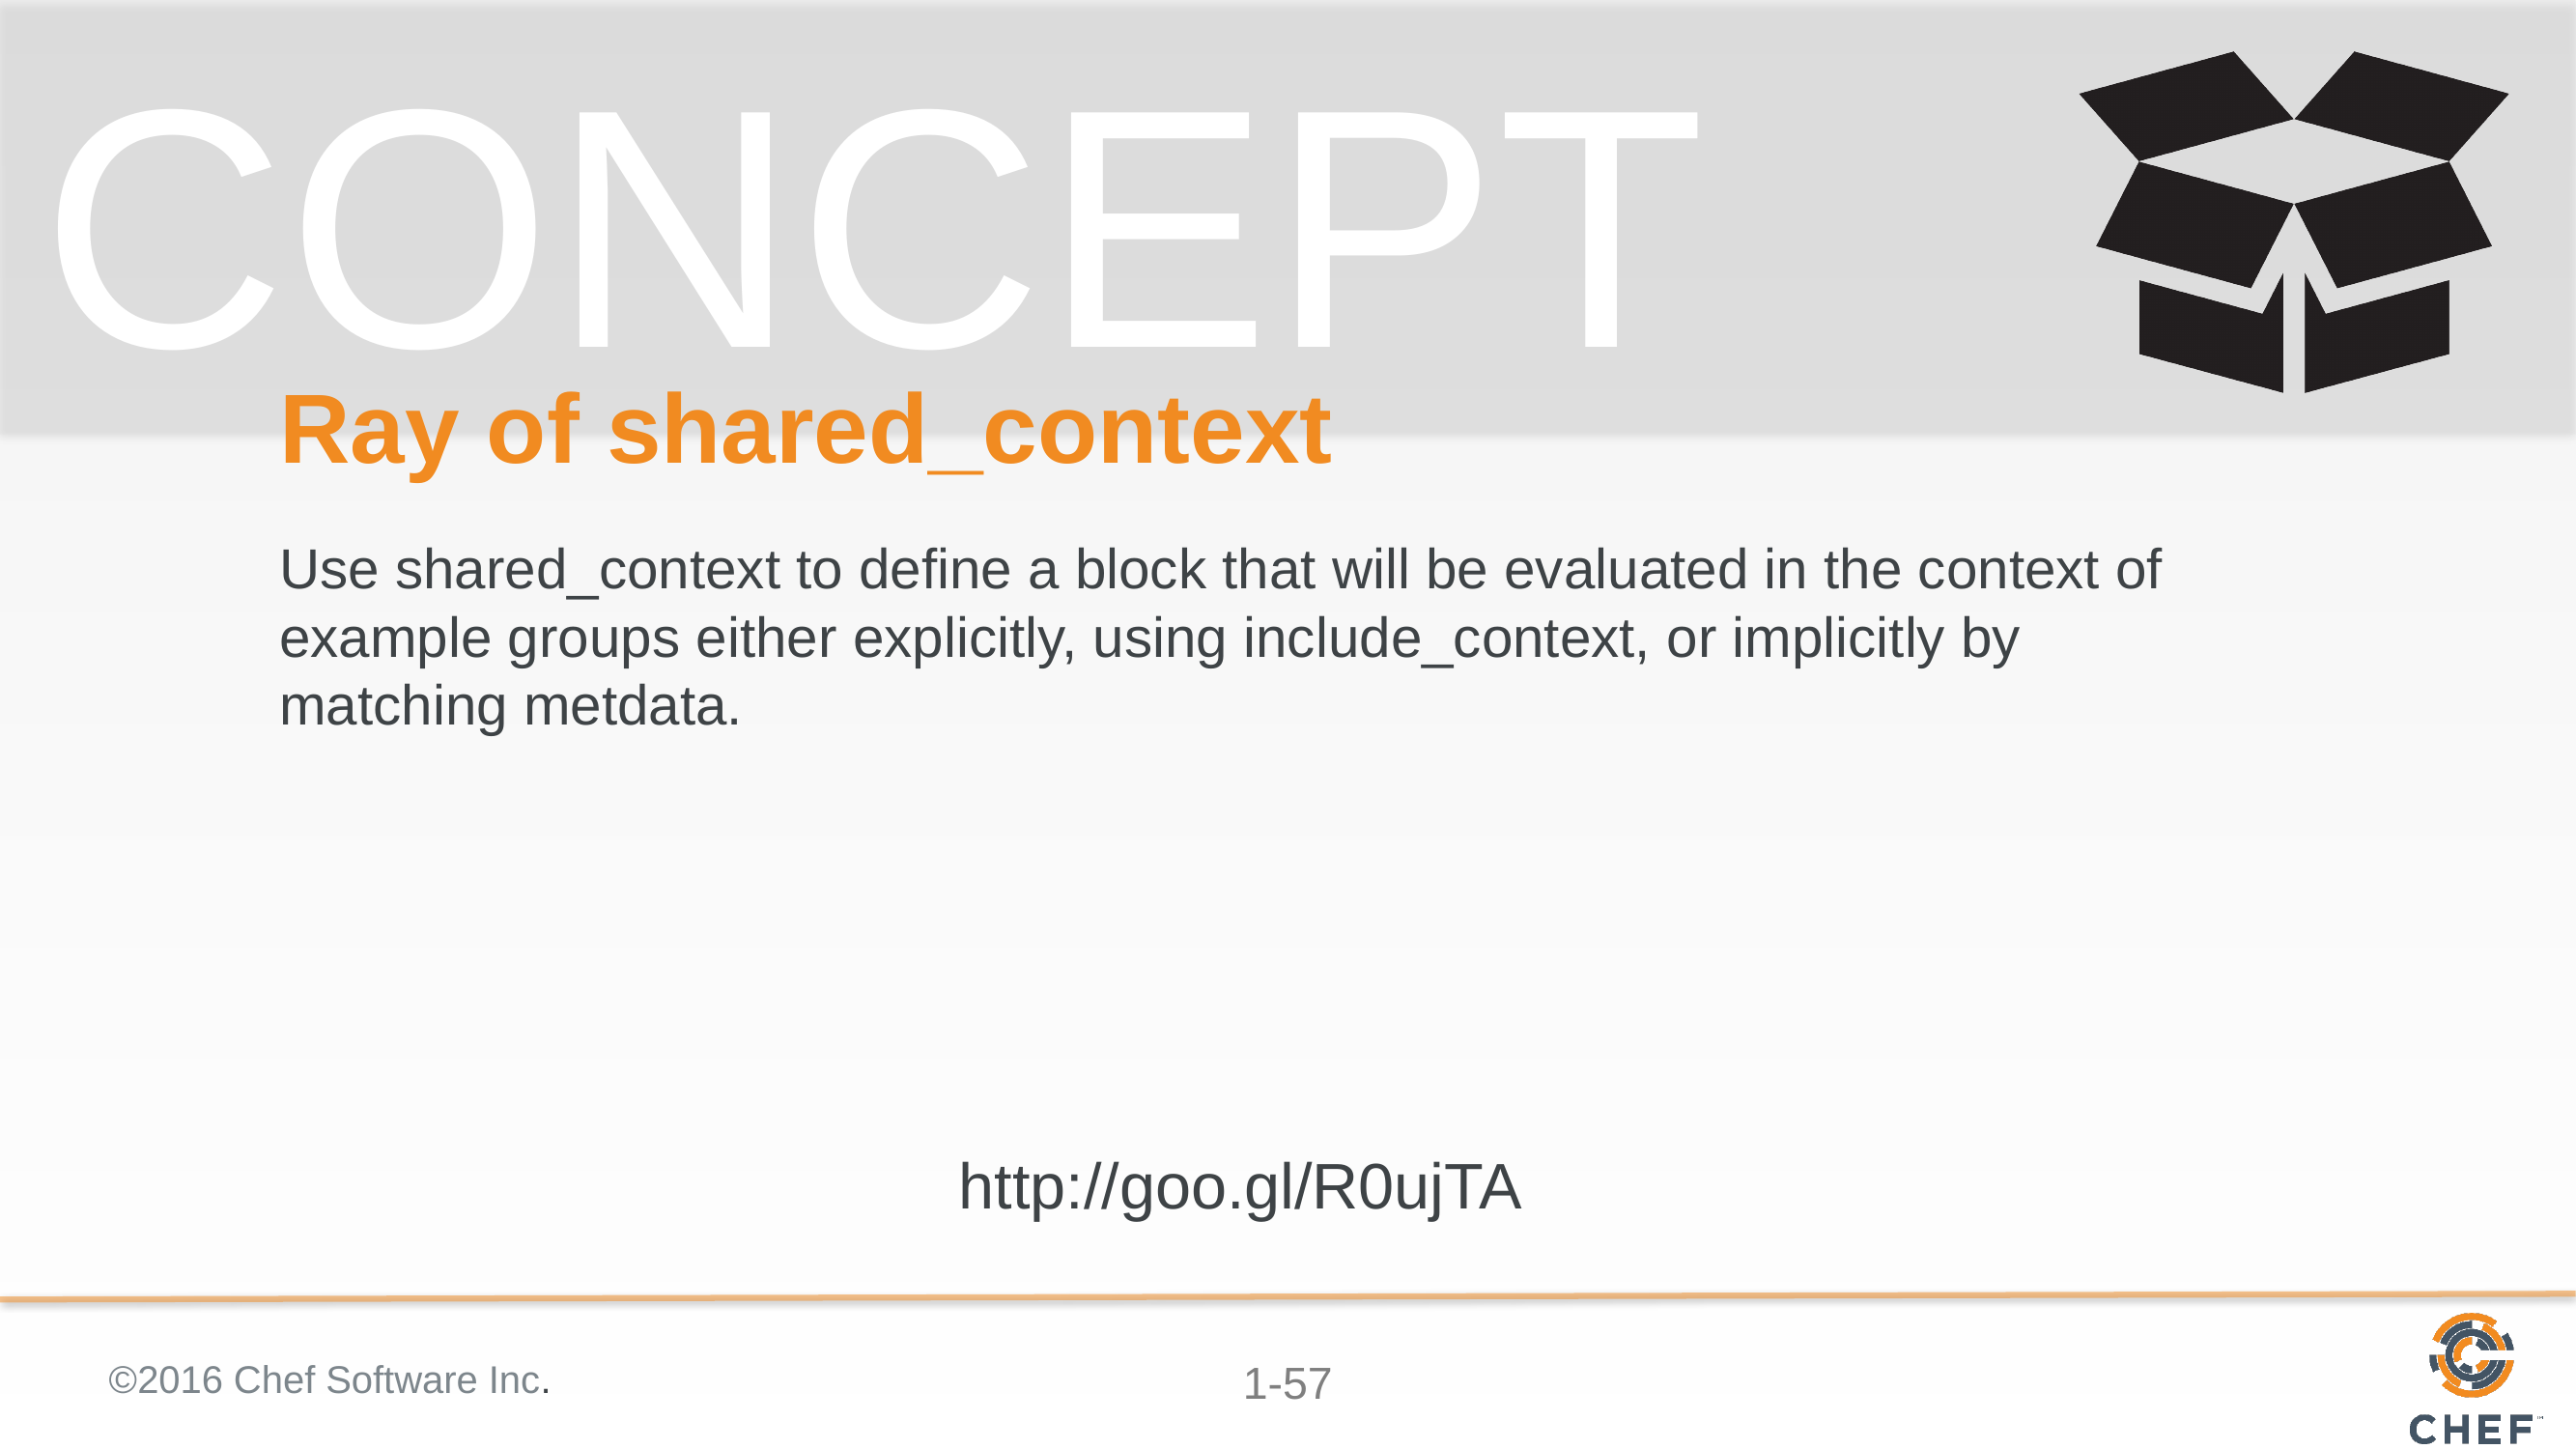

# Ray of shared_context
Use shared_context to define a block that will be evaluated in the context of example groups either explicitly, using include_context, or implicitly by matching metdata.
http://goo.gl/R0ujTA